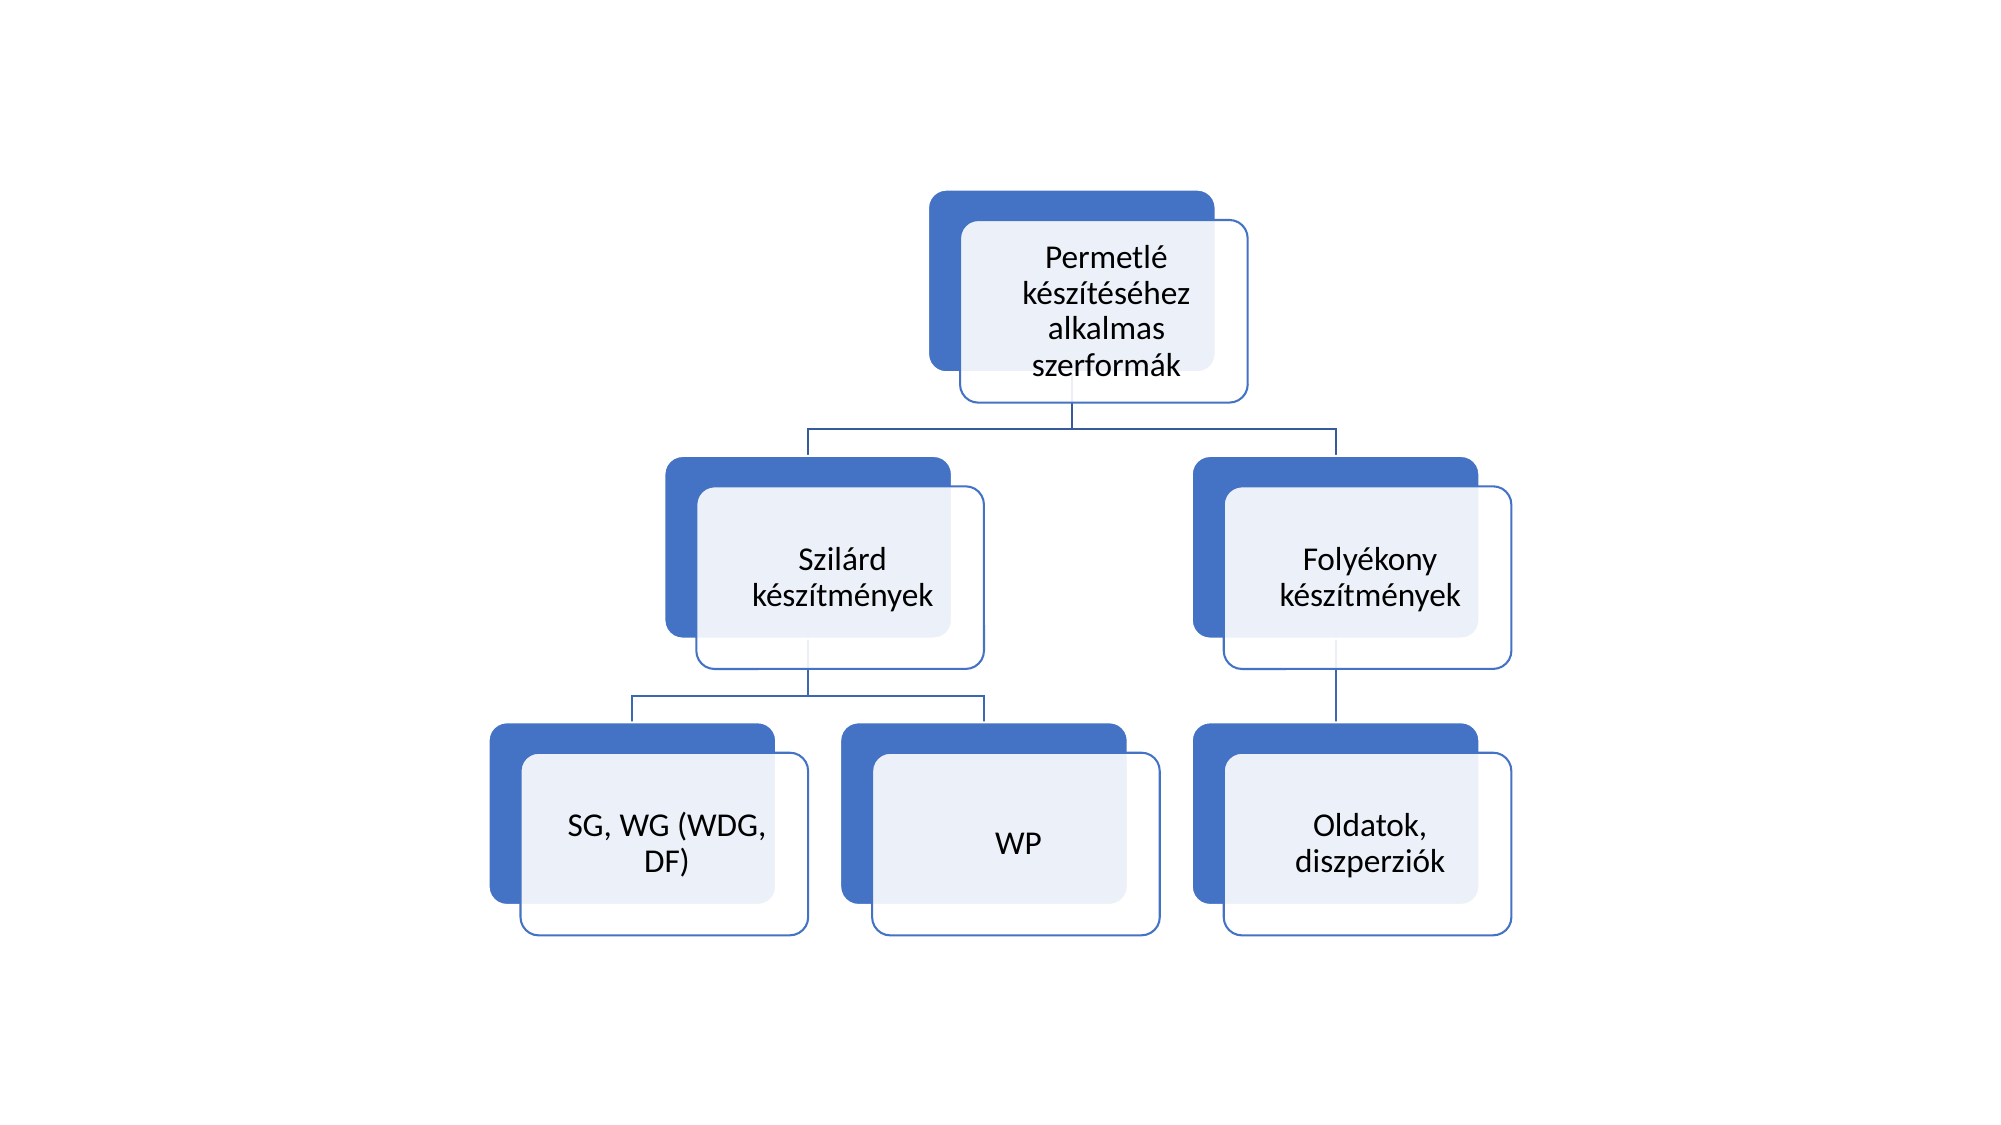

Permetlé készítéséhez alkalmas szerformák
Szilárd készítmények
SG, WG (WDG, DF)
WP
Folyékony készítmények
Oldatok, diszperziók